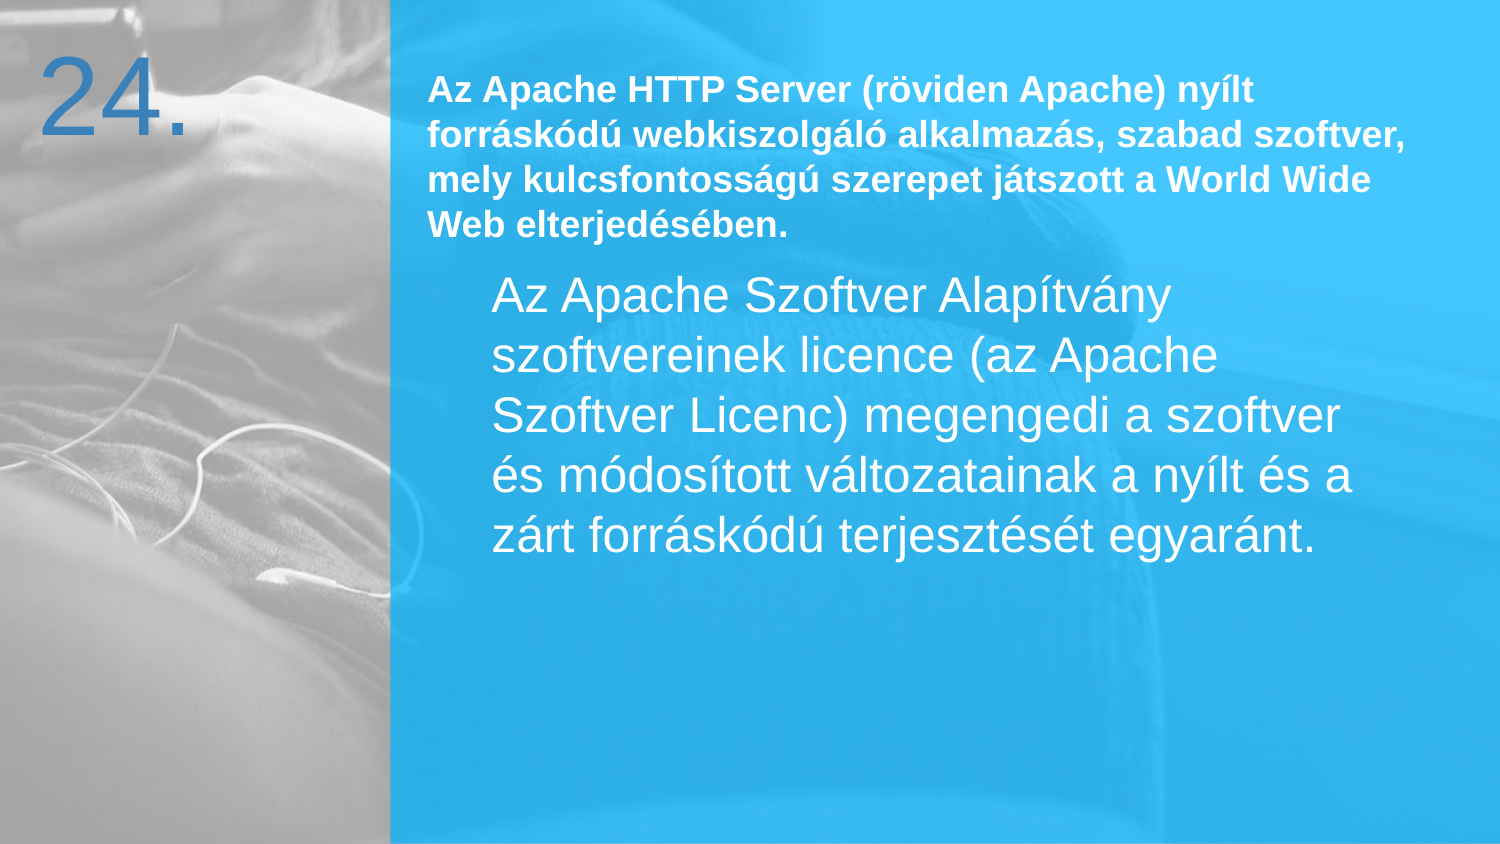

24.
# Az Apache HTTP Server (röviden Apache) nyílt forráskódú webkiszolgáló alkalmazás, szabad szoftver, mely kulcsfontosságú szerepet játszott a World Wide Web elterjedésében.
Az Apache Szoftver Alapítvány szoftvereinek licence (az Apache Szoftver Licenc) megengedi a szoftver és módosított változatainak a nyílt és a zárt forráskódú terjesztését egyaránt.